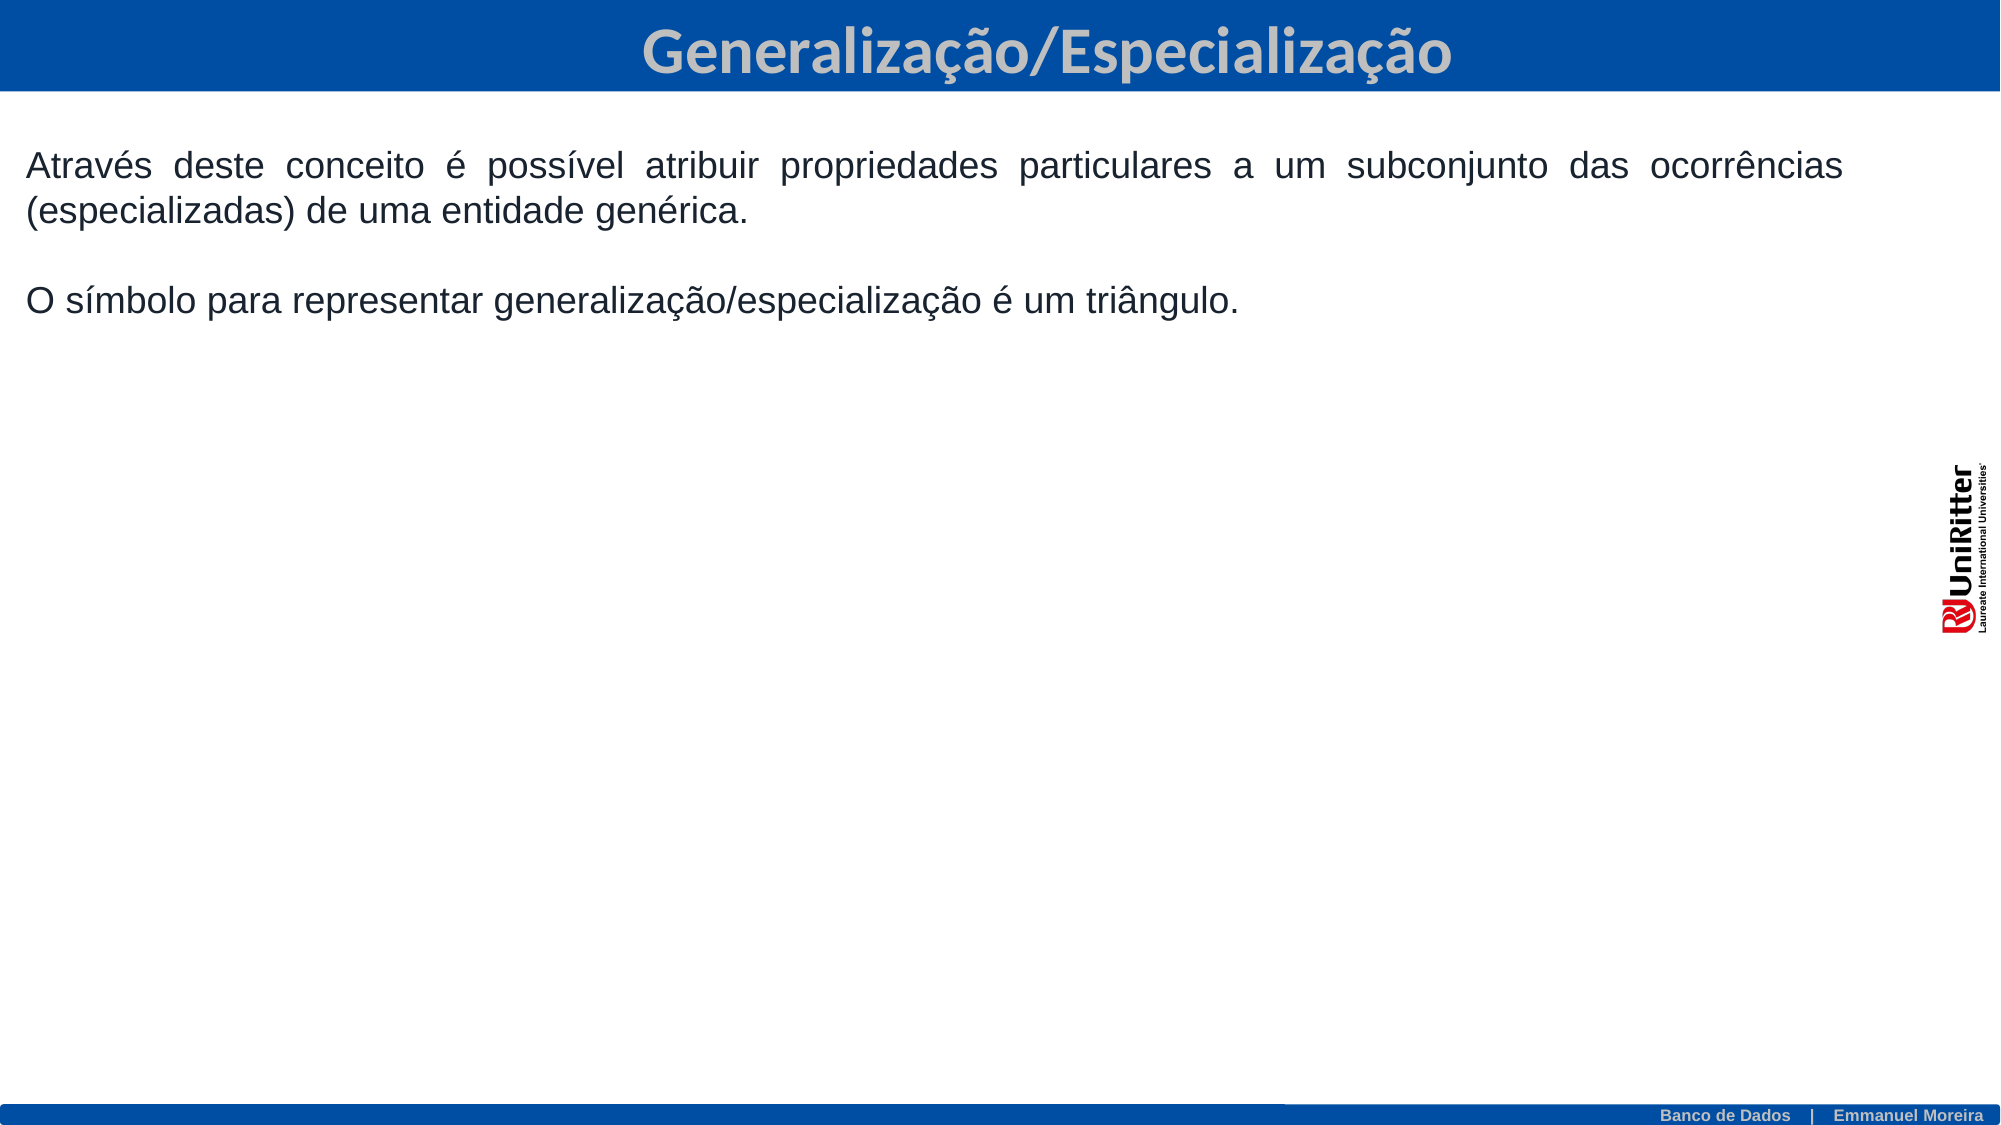

Generalização/Especialização
Através deste conceito é possível atribuir propriedades particulares a um subconjunto das ocorrências (especializadas) de uma entidade genérica.

O símbolo para representar generalização/especialização é um triângulo.